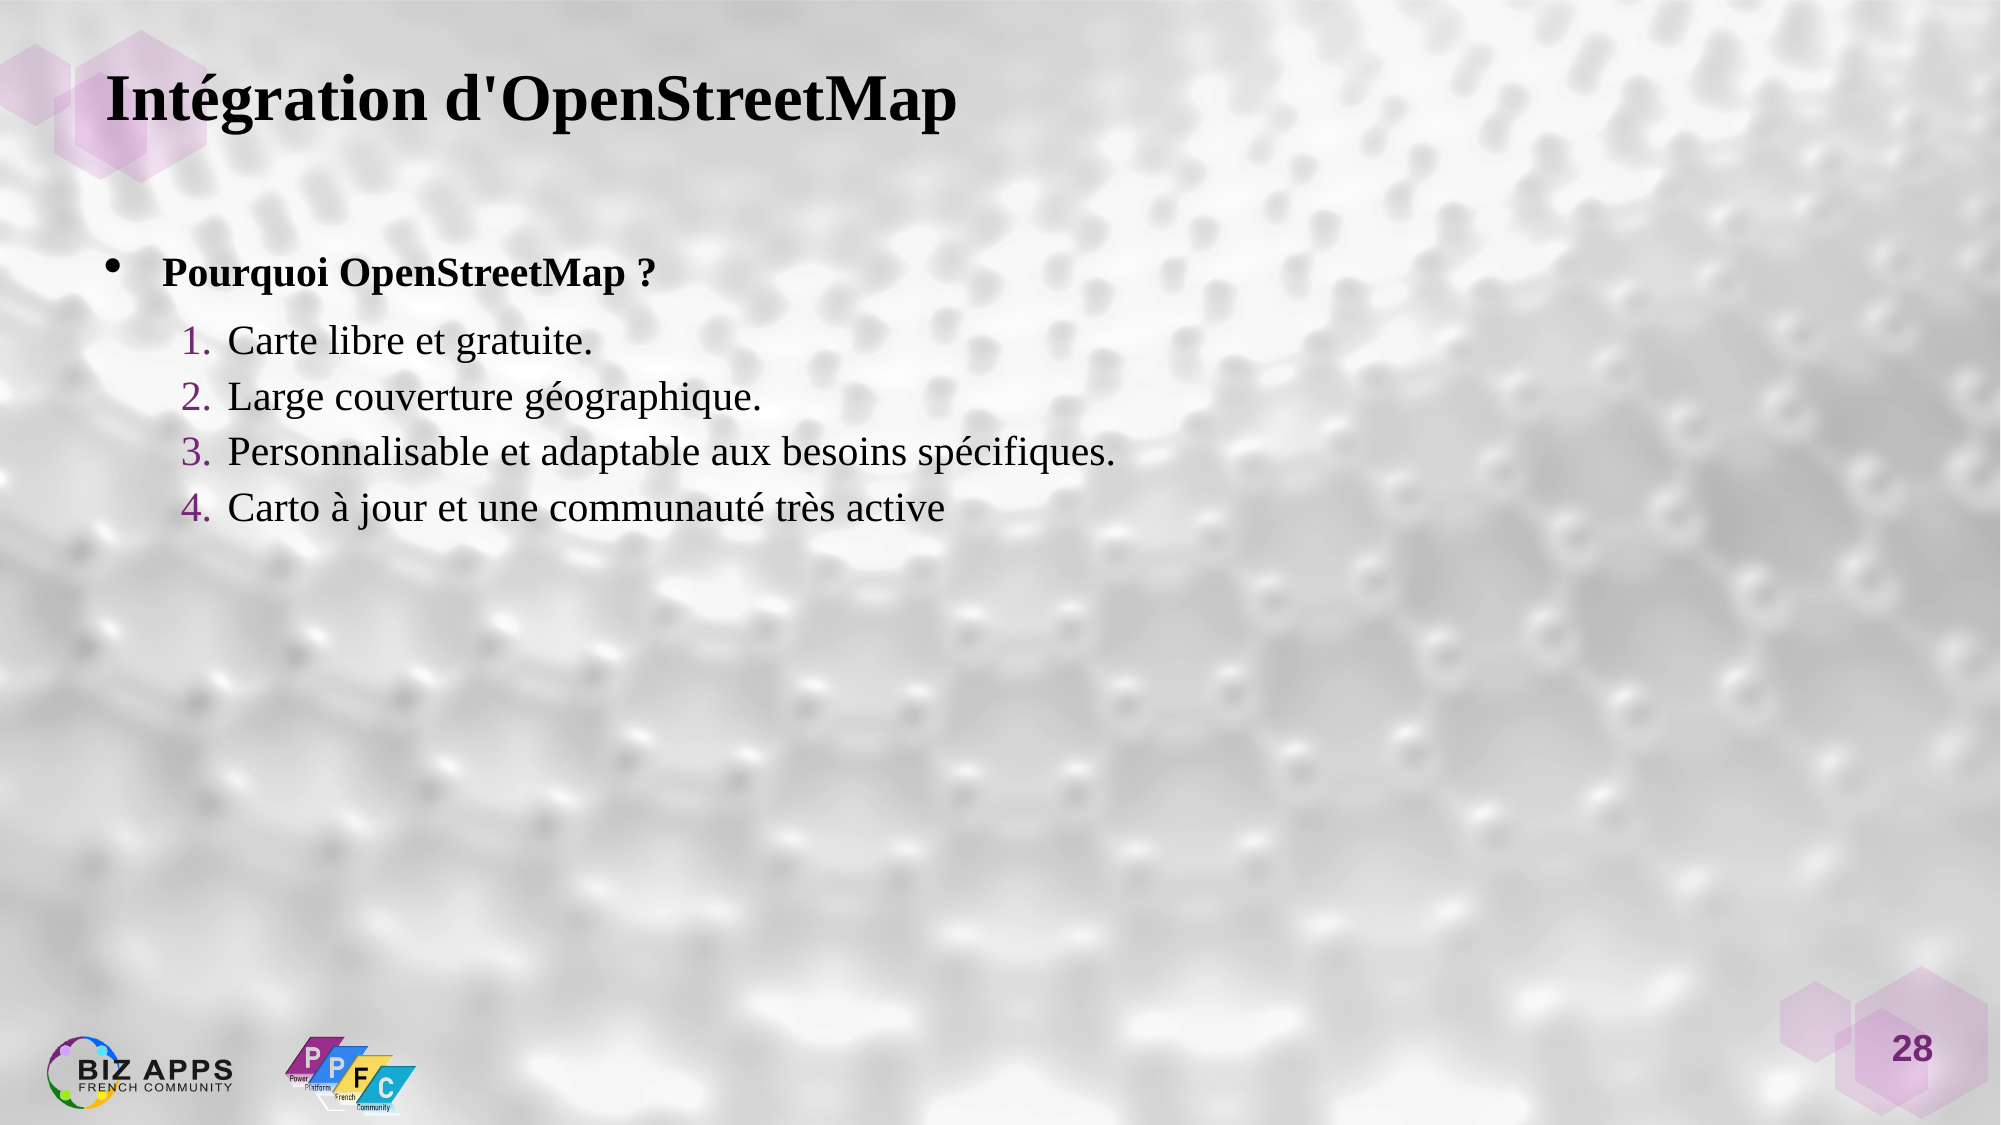

# Intégration d'OpenStreetMap
Pourquoi OpenStreetMap ?
Carte libre et gratuite.
Large couverture géographique.
Personnalisable et adaptable aux besoins spécifiques.
Carto à jour et une communauté très active

28